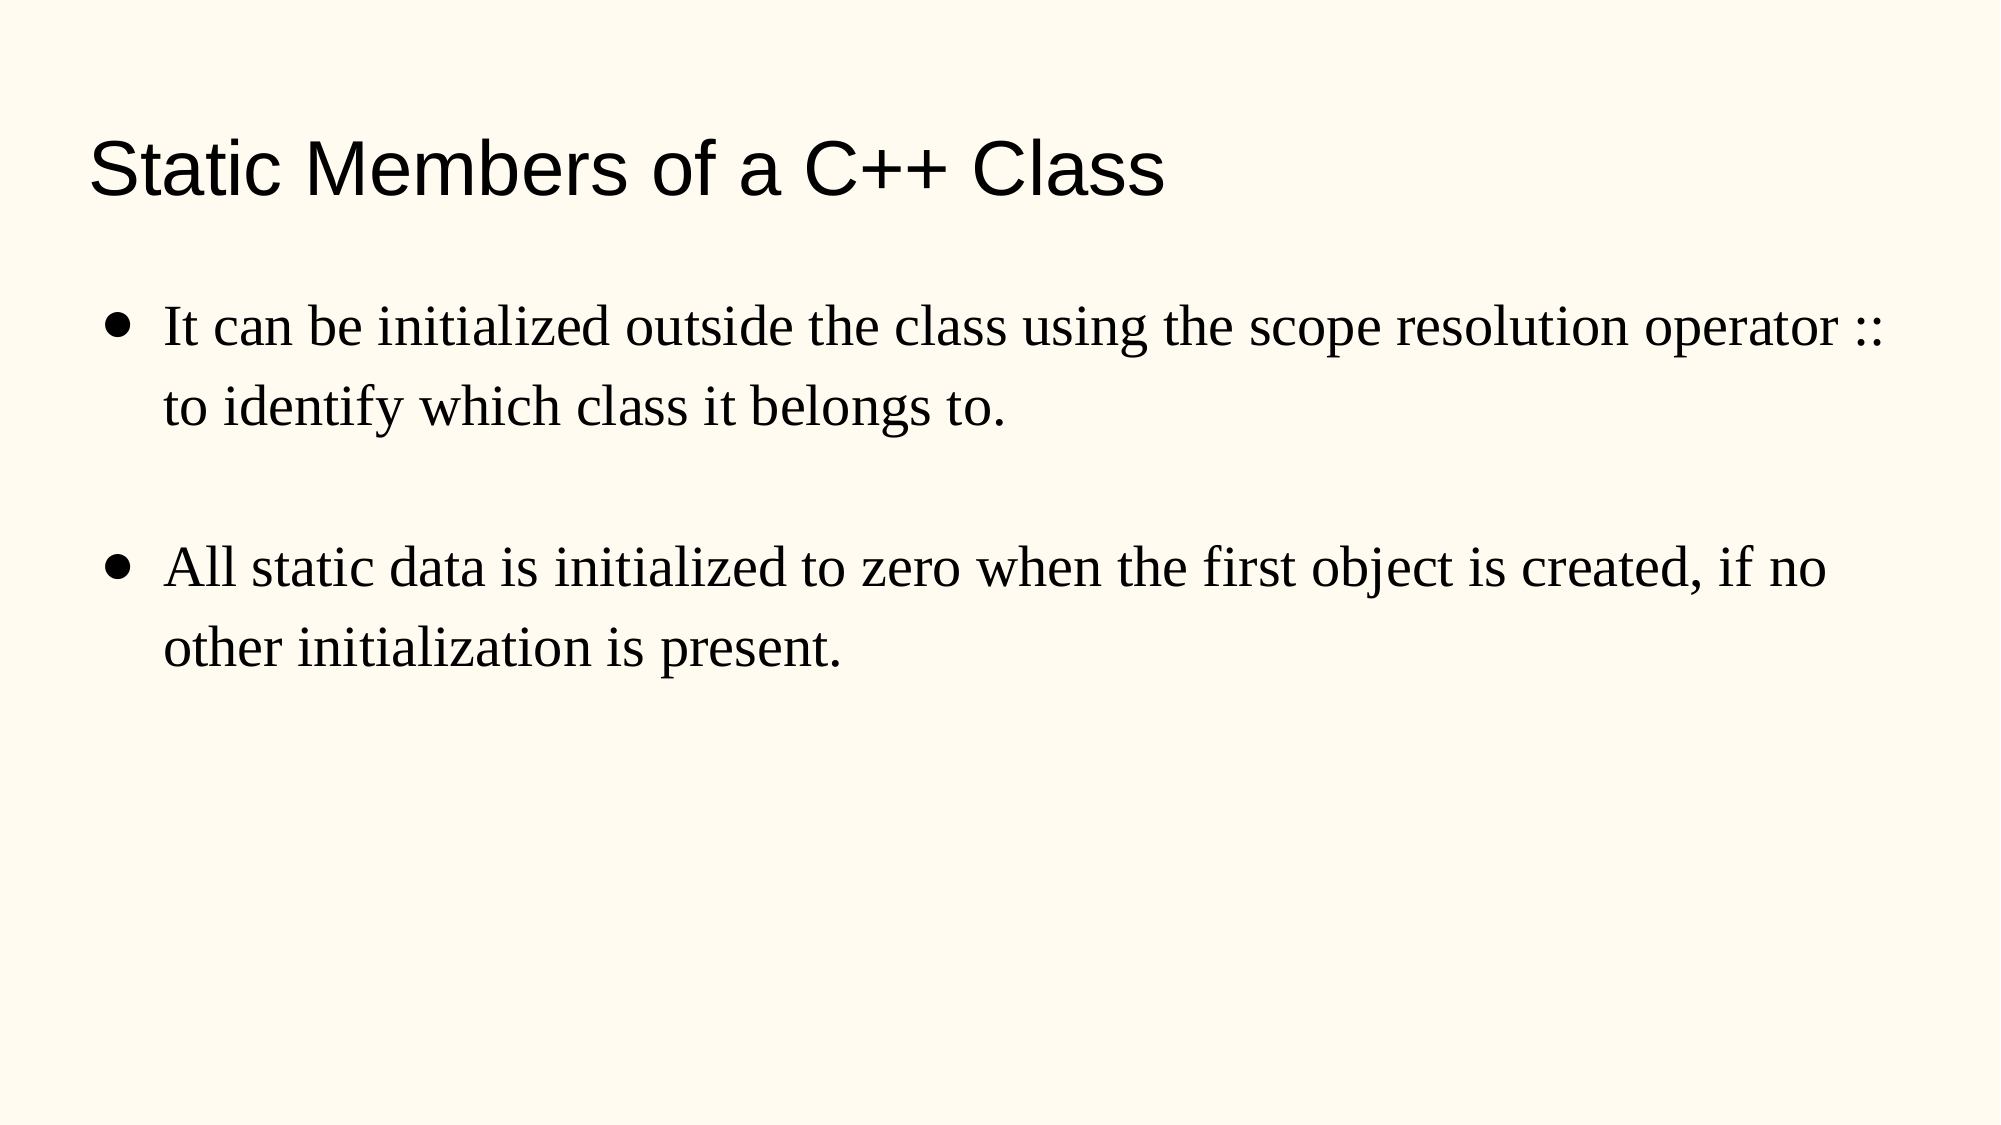

# Static Members of a C++ Class
It can be initialized outside the class using the scope resolution operator :: to identify which class it belongs to.

All static data is initialized to zero when the first object is created, if no other initialization is present.